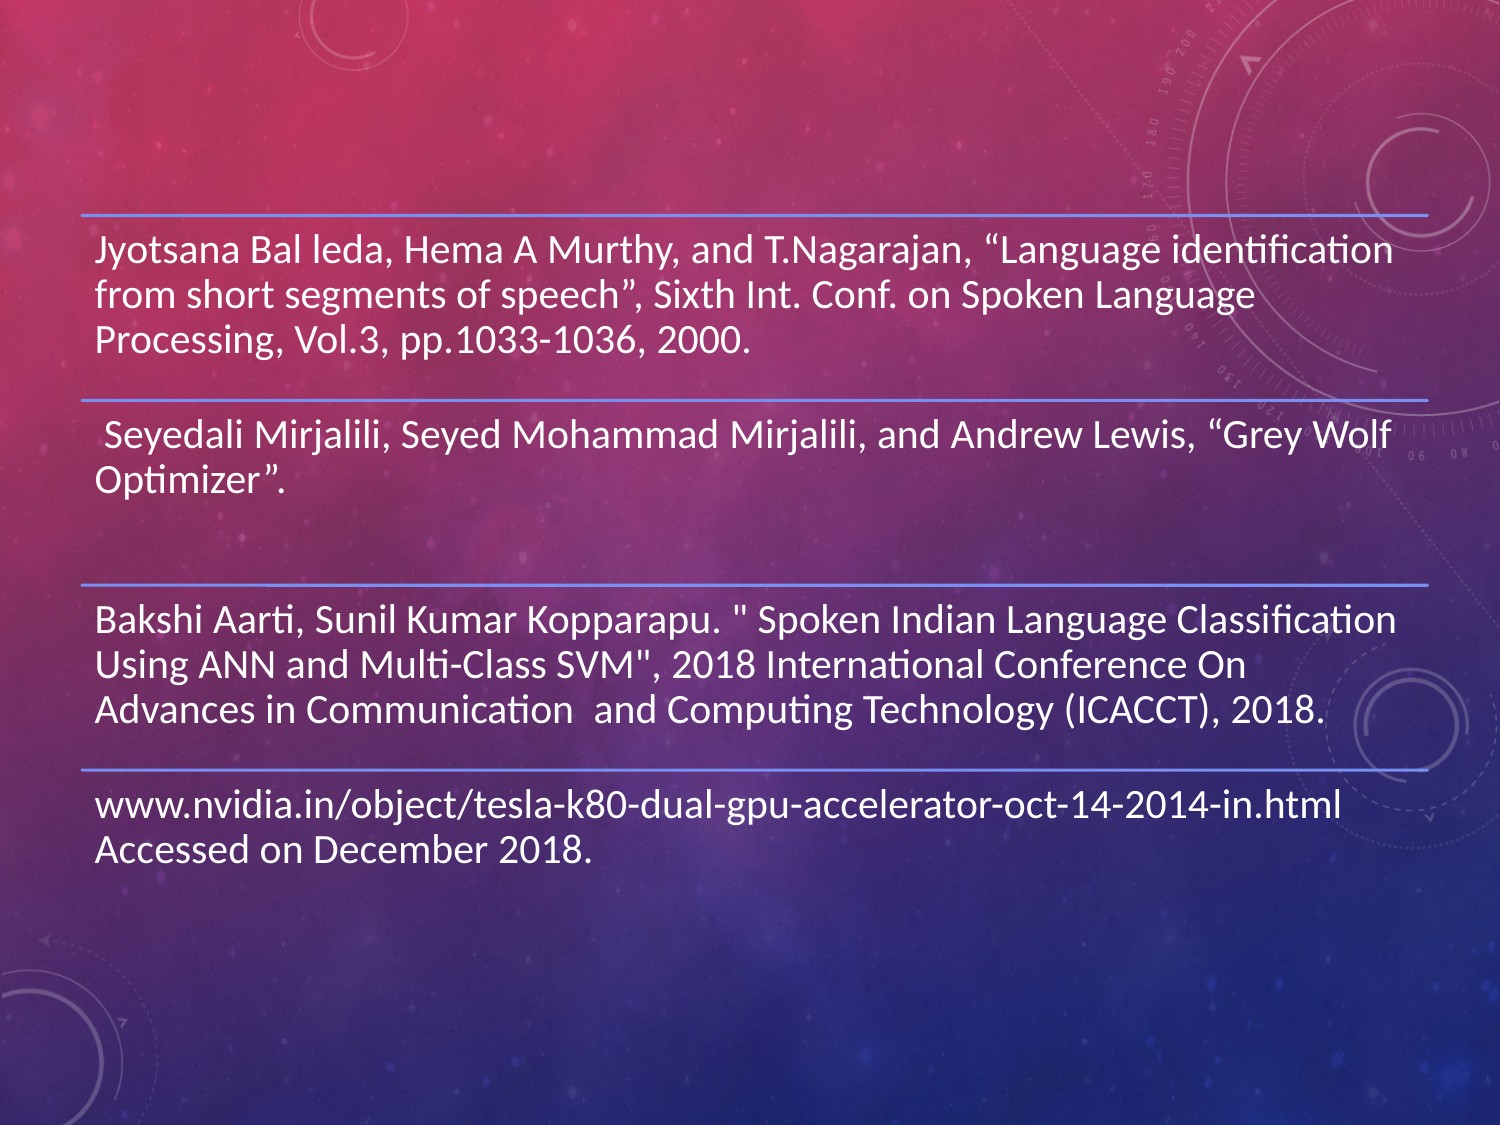

Jyotsana Bal leda, Hema A Murthy, and T.Nagarajan, “Language identification from short segments of speech”, Sixth Int. Conf. on Spoken Language Processing, Vol.3, pp.1033-1036, 2000.
 Seyedali Mirjalili, Seyed Mohammad Mirjalili, and Andrew Lewis, “Grey Wolf Optimizer”.
Bakshi Aarti, Sunil Kumar Kopparapu. " Spoken Indian Language Classification Using ANN and Multi-Class SVM", 2018 International Conference On Advances in Communication  and Computing Technology (ICACCT), 2018.
www.nvidia.in/object/tesla-k80-dual-gpu-accelerator-oct-14-2014-in.html Accessed on December 2018.
#